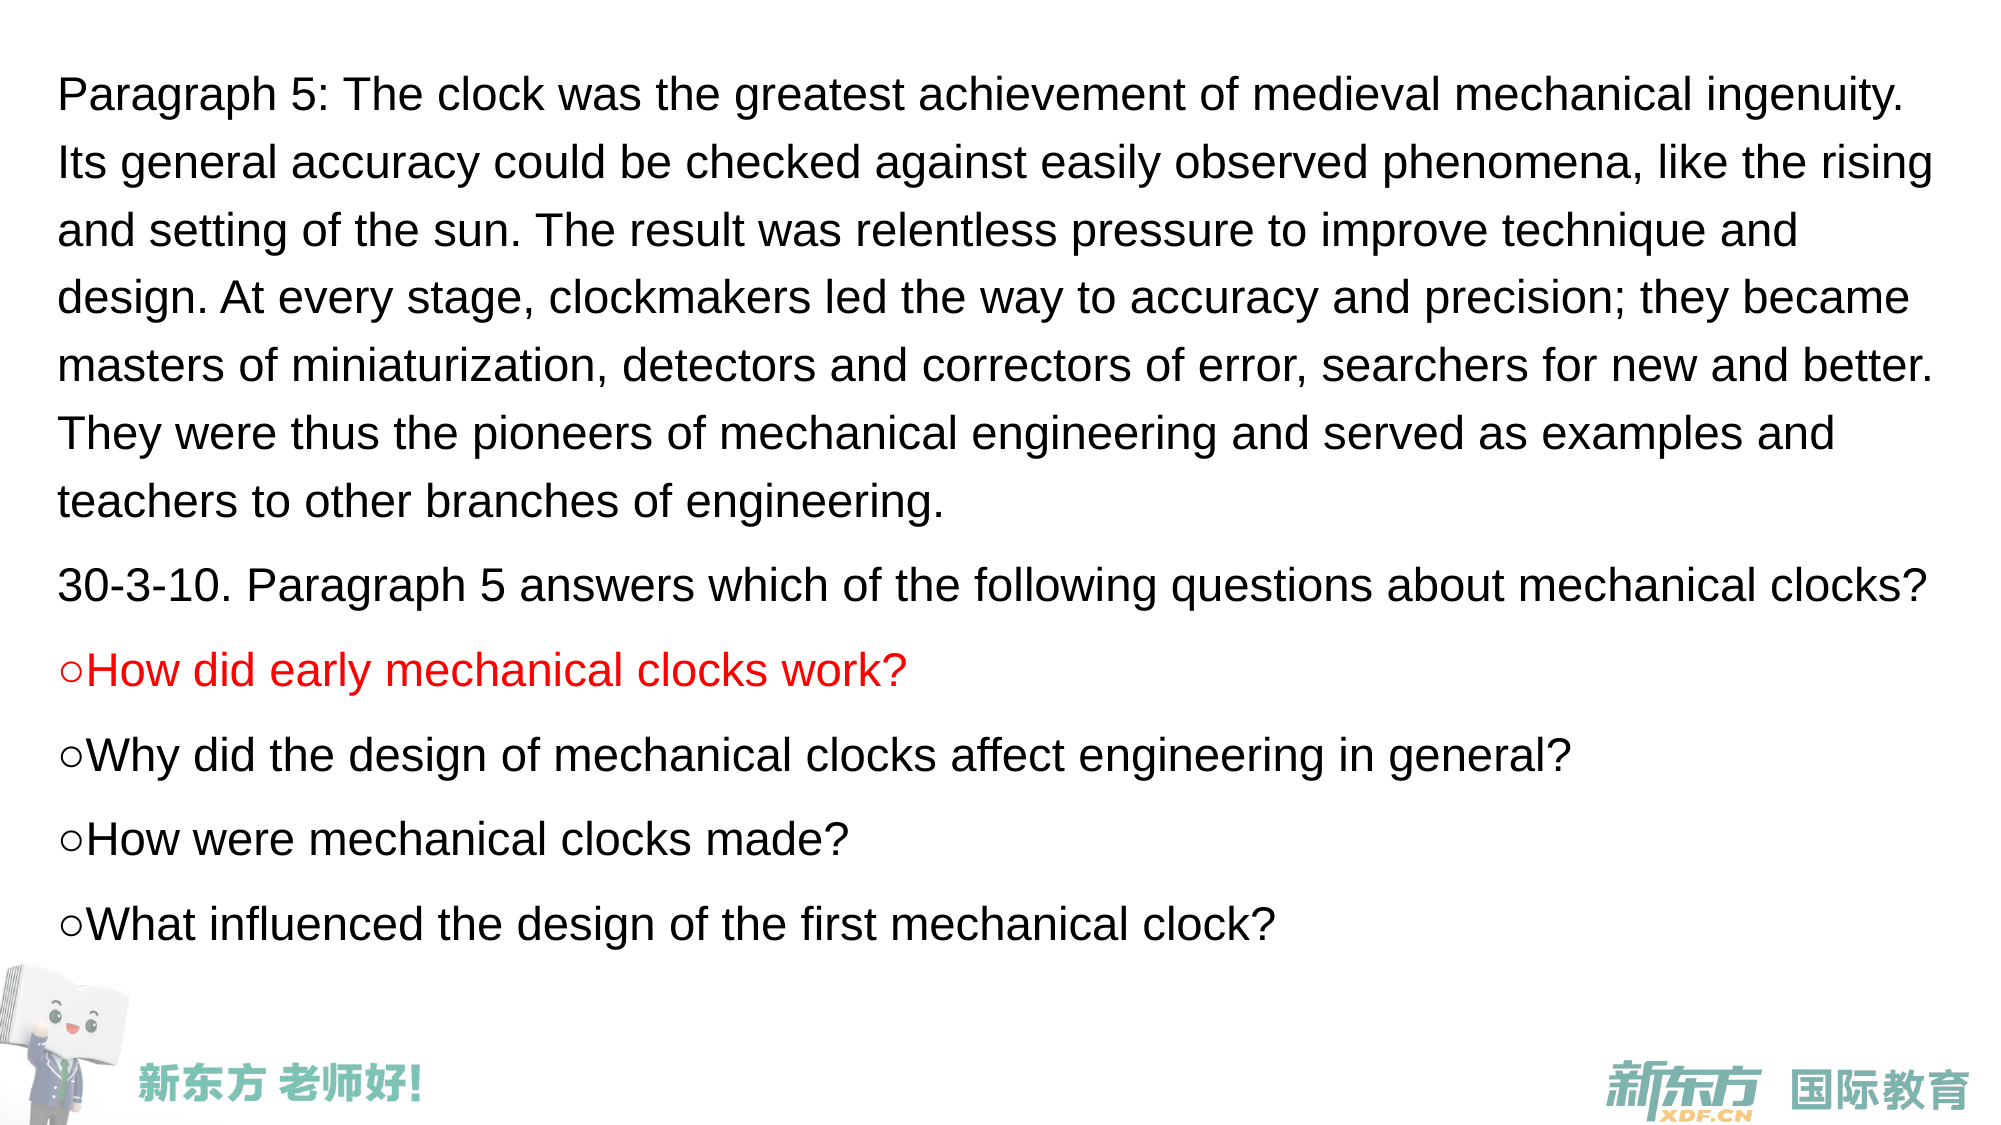

Paragraph 5: The clock was the greatest achievement of medieval mechanical ingenuity. Its general accuracy could be checked against easily observed phenomena, like the rising and setting of the sun. The result was relentless pressure to improve technique and design. At every stage, clockmakers led the way to accuracy and precision; they became masters of miniaturization, detectors and correctors of error, searchers for new and better. They were thus the pioneers of mechanical engineering and served as examples and teachers to other branches of engineering.
30-3-10. Paragraph 5 answers which of the following questions about mechanical clocks?
○How did early mechanical clocks work?
○Why did the design of mechanical clocks affect engineering in general?
○How were mechanical clocks made?
○What influenced the design of the first mechanical clock?